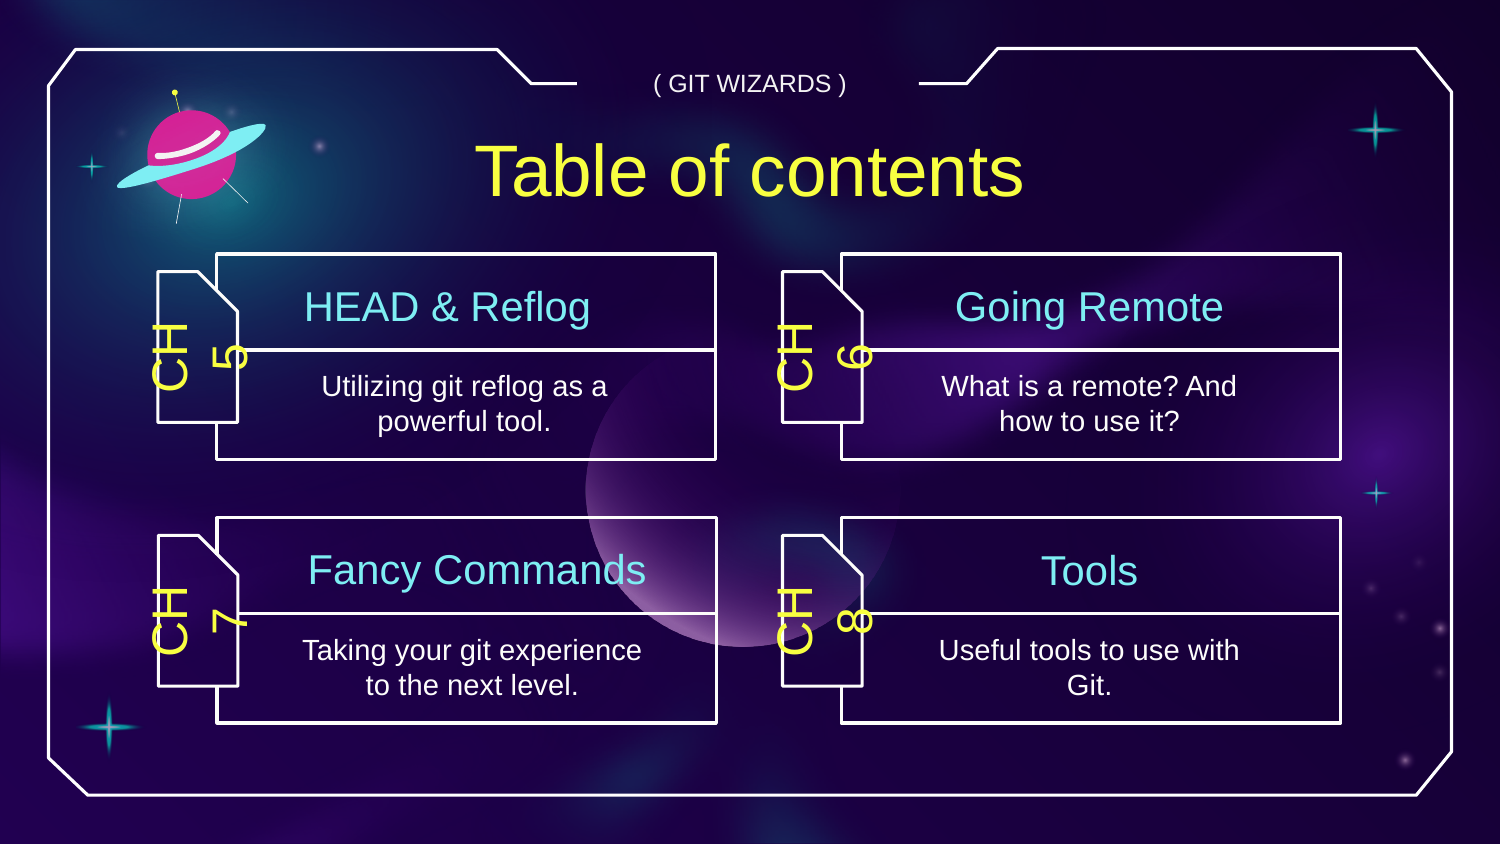

( GIT WIZARDS )

# Table of contents

HEAD & Reflog
Going Remote
CH5
CH6
Utilizing git reflog as a powerful tool.
What is a remote? And how to use it?

Fancy Commands
Tools
CH7
CH8
Taking your git experience to the next level.
Useful tools to use with Git.